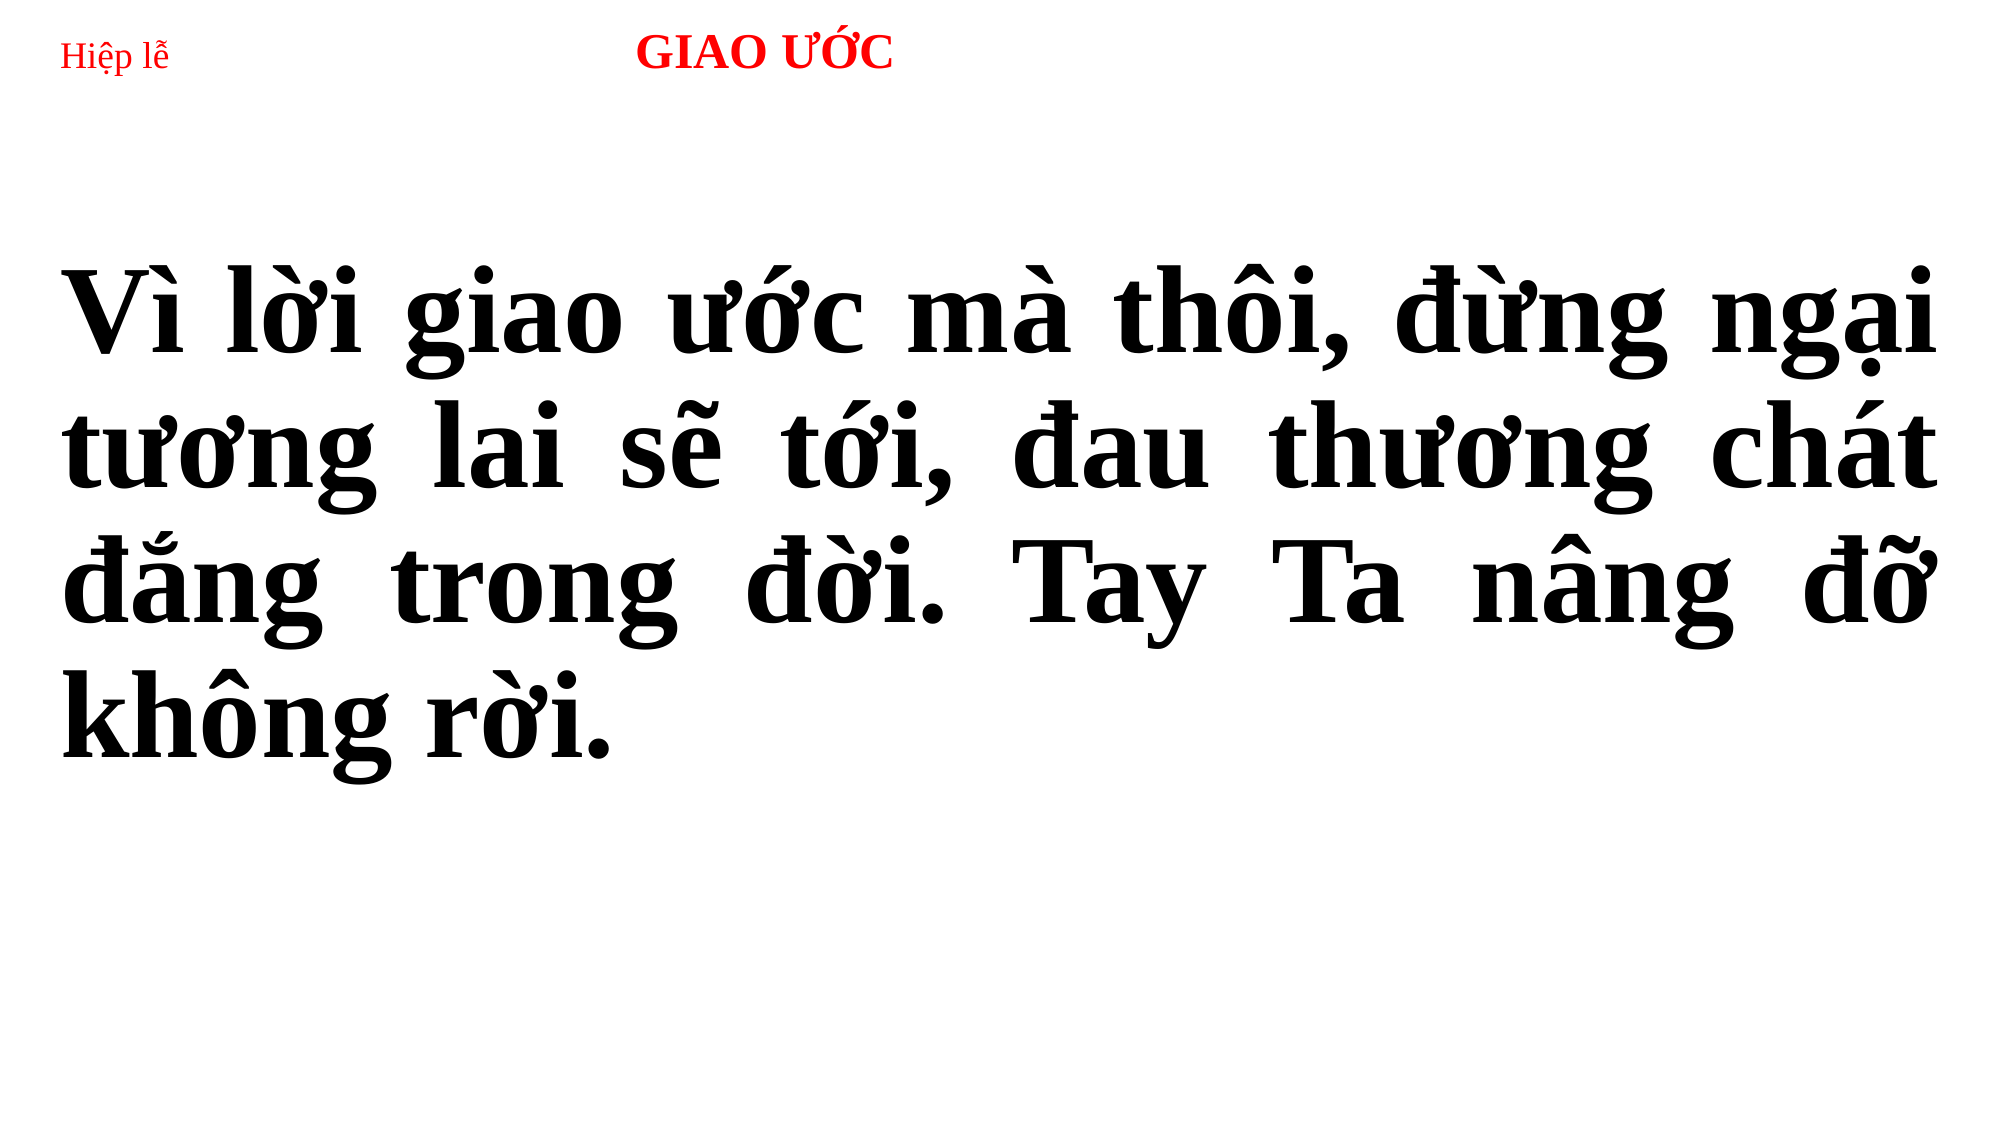

# Hiệp lễ                                                 GIAO ƯỚC
Vì lời giao ước mà thôi, đừng ngại tương lai sẽ tới, đau thương chát đắng trong đời. Tay Ta nâng đỡ không rời.